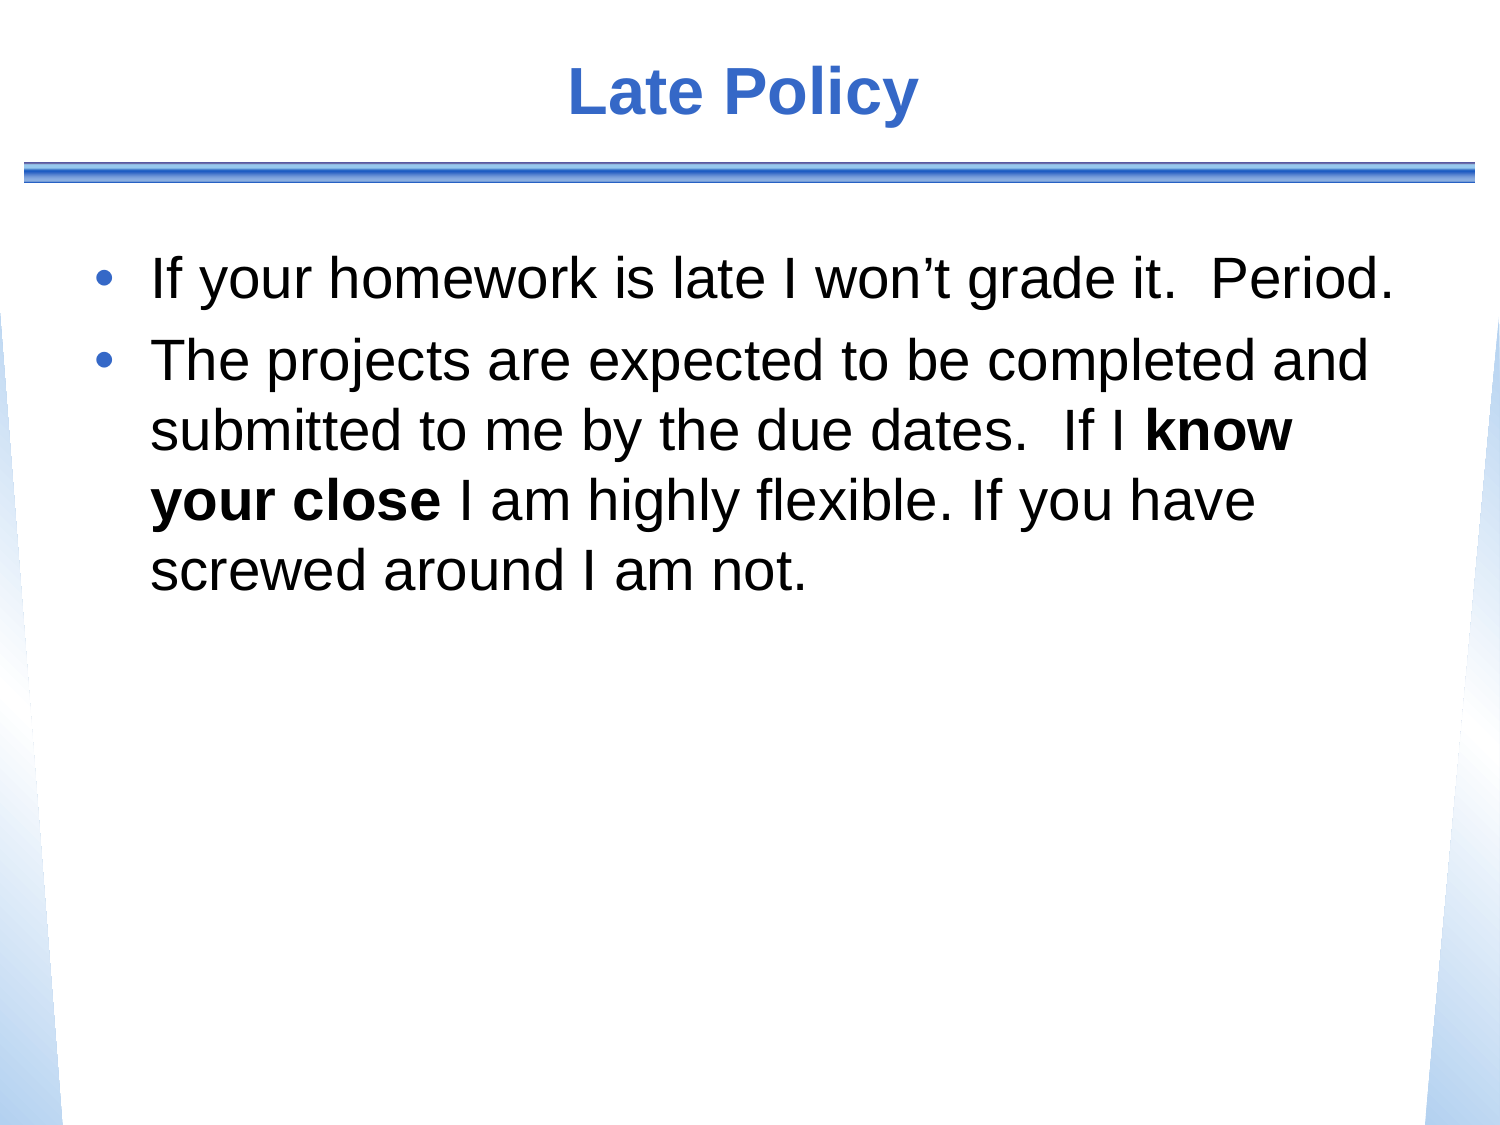

# Late Policy
If your homework is late I won’t grade it.  Period.
The projects are expected to be completed and submitted to me by the due dates.  If I know your close I am highly flexible. If you have screwed around I am not.